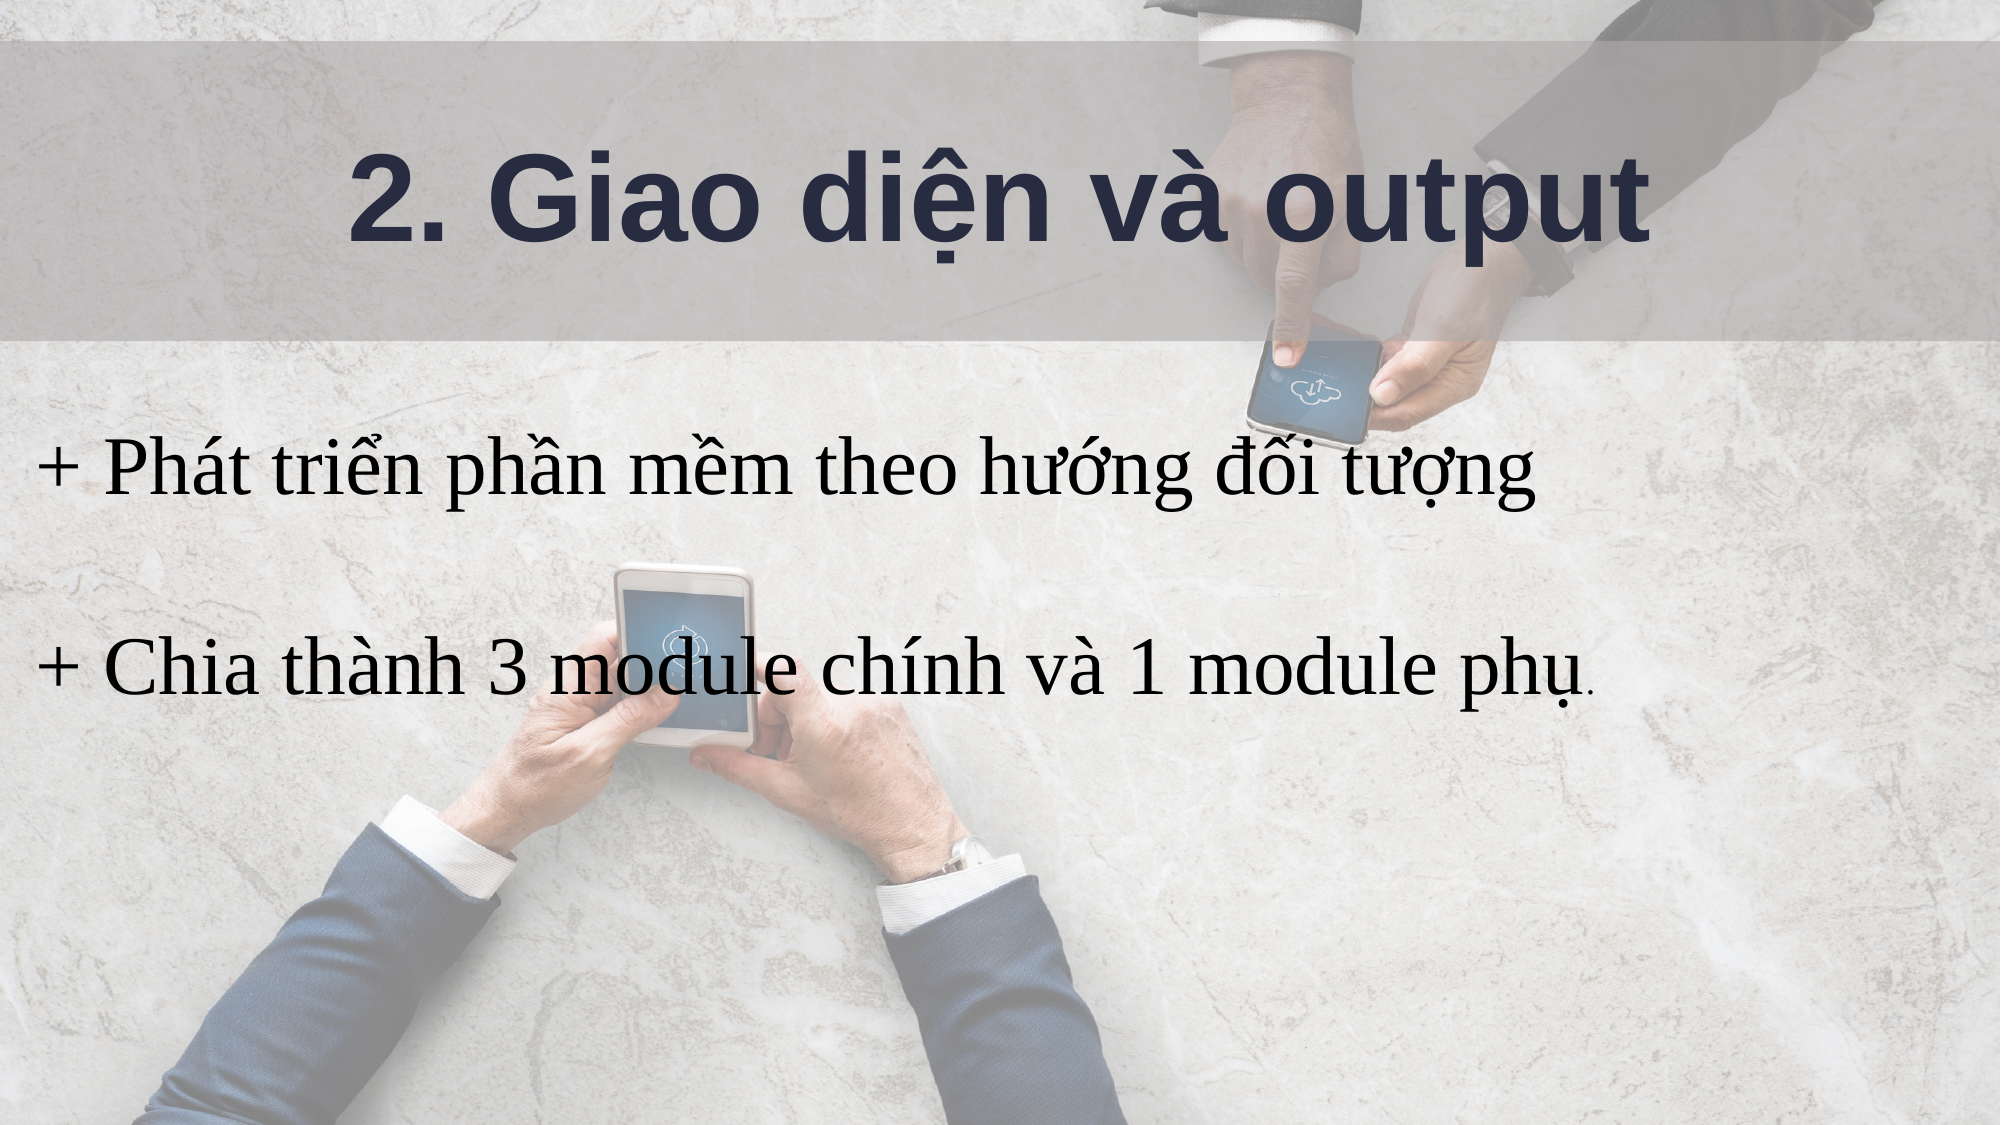

2. Giao diện và output
 + Phát triển phần mềm theo hướng đối tượng

 + Chia thành 3 module chính và 1 module phụ.